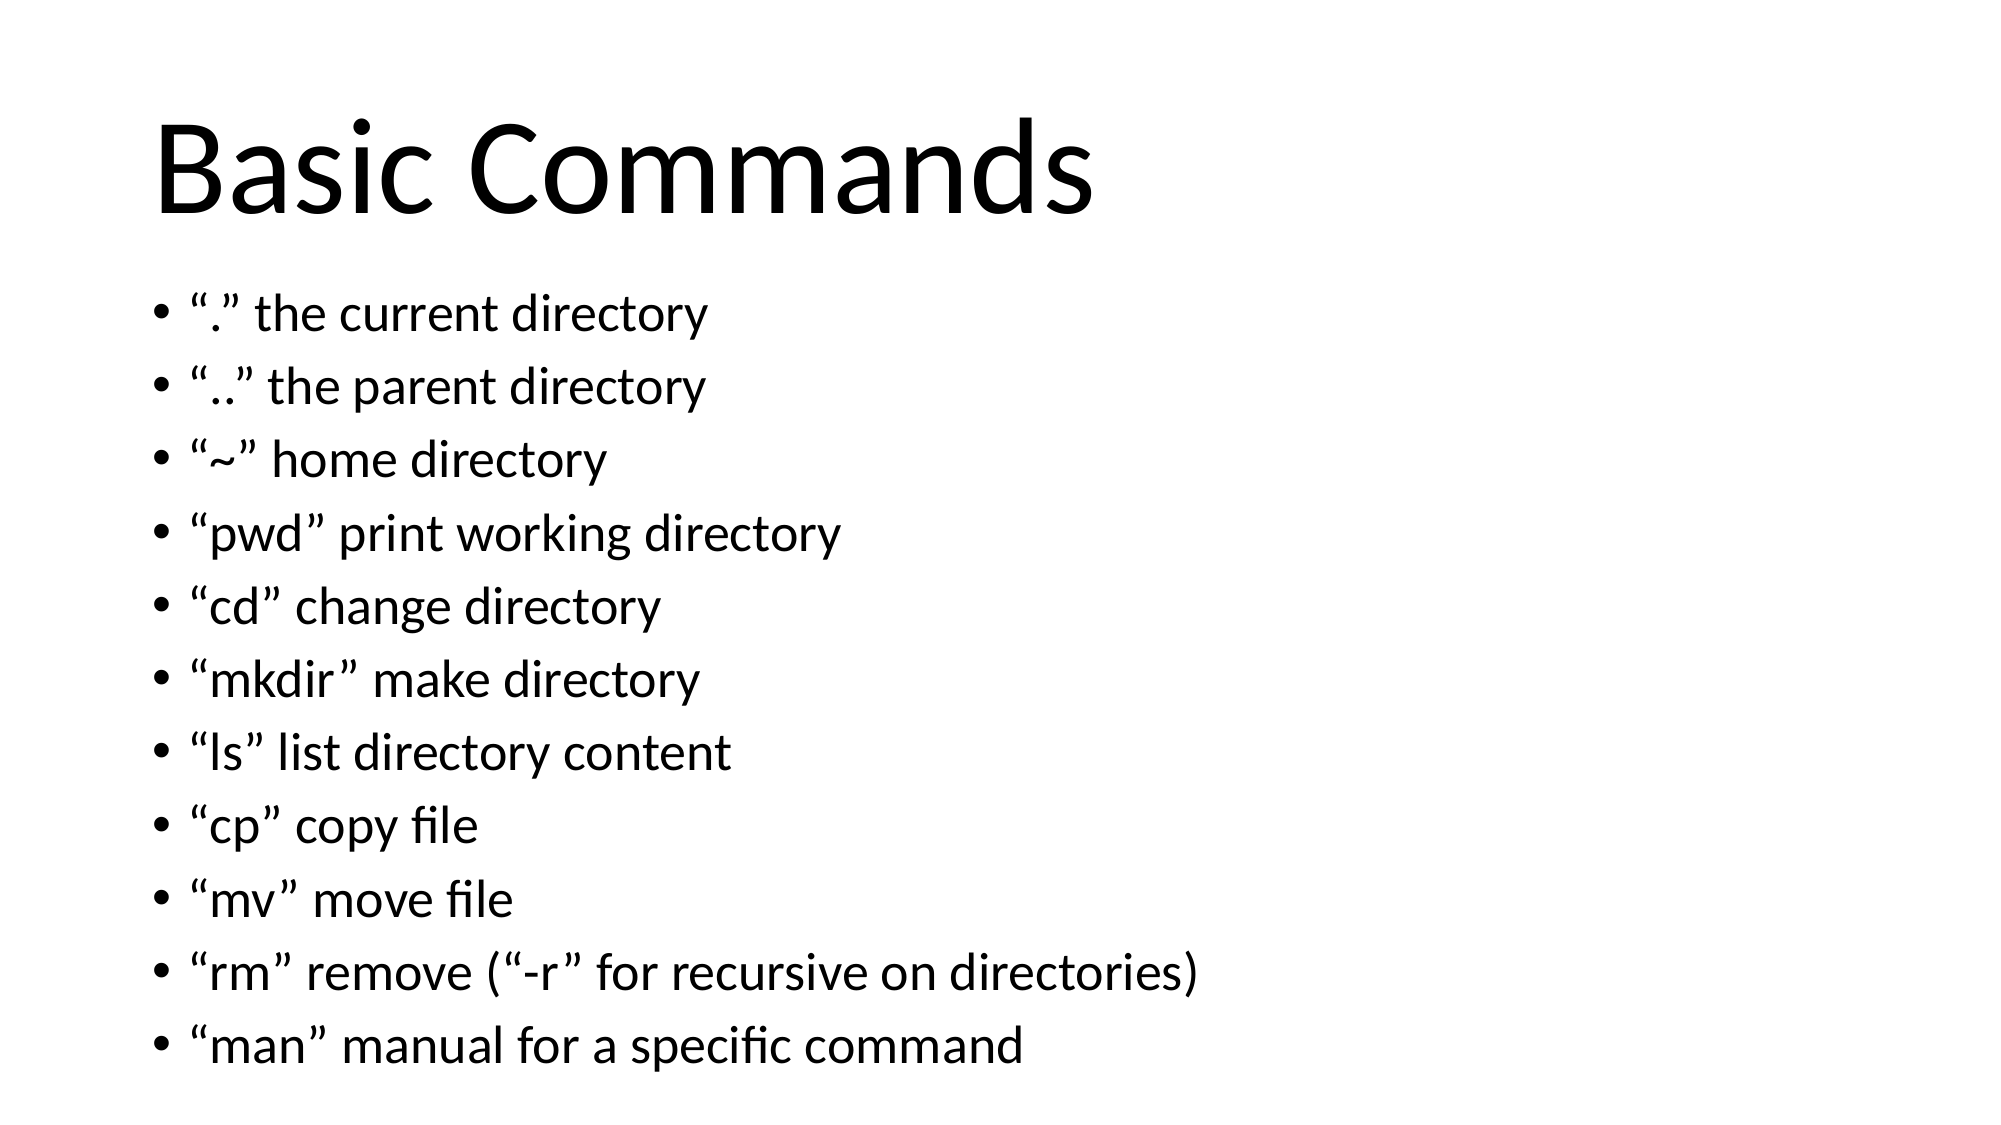

# Basic Commands
“.” the current directory
“..” the parent directory
“~” home directory
“pwd” print working directory
“cd” change directory
“mkdir” make directory
“ls” list directory content
“cp” copy file
“mv” move file
“rm” remove (“-r” for recursive on directories)
“man” manual for a specific command